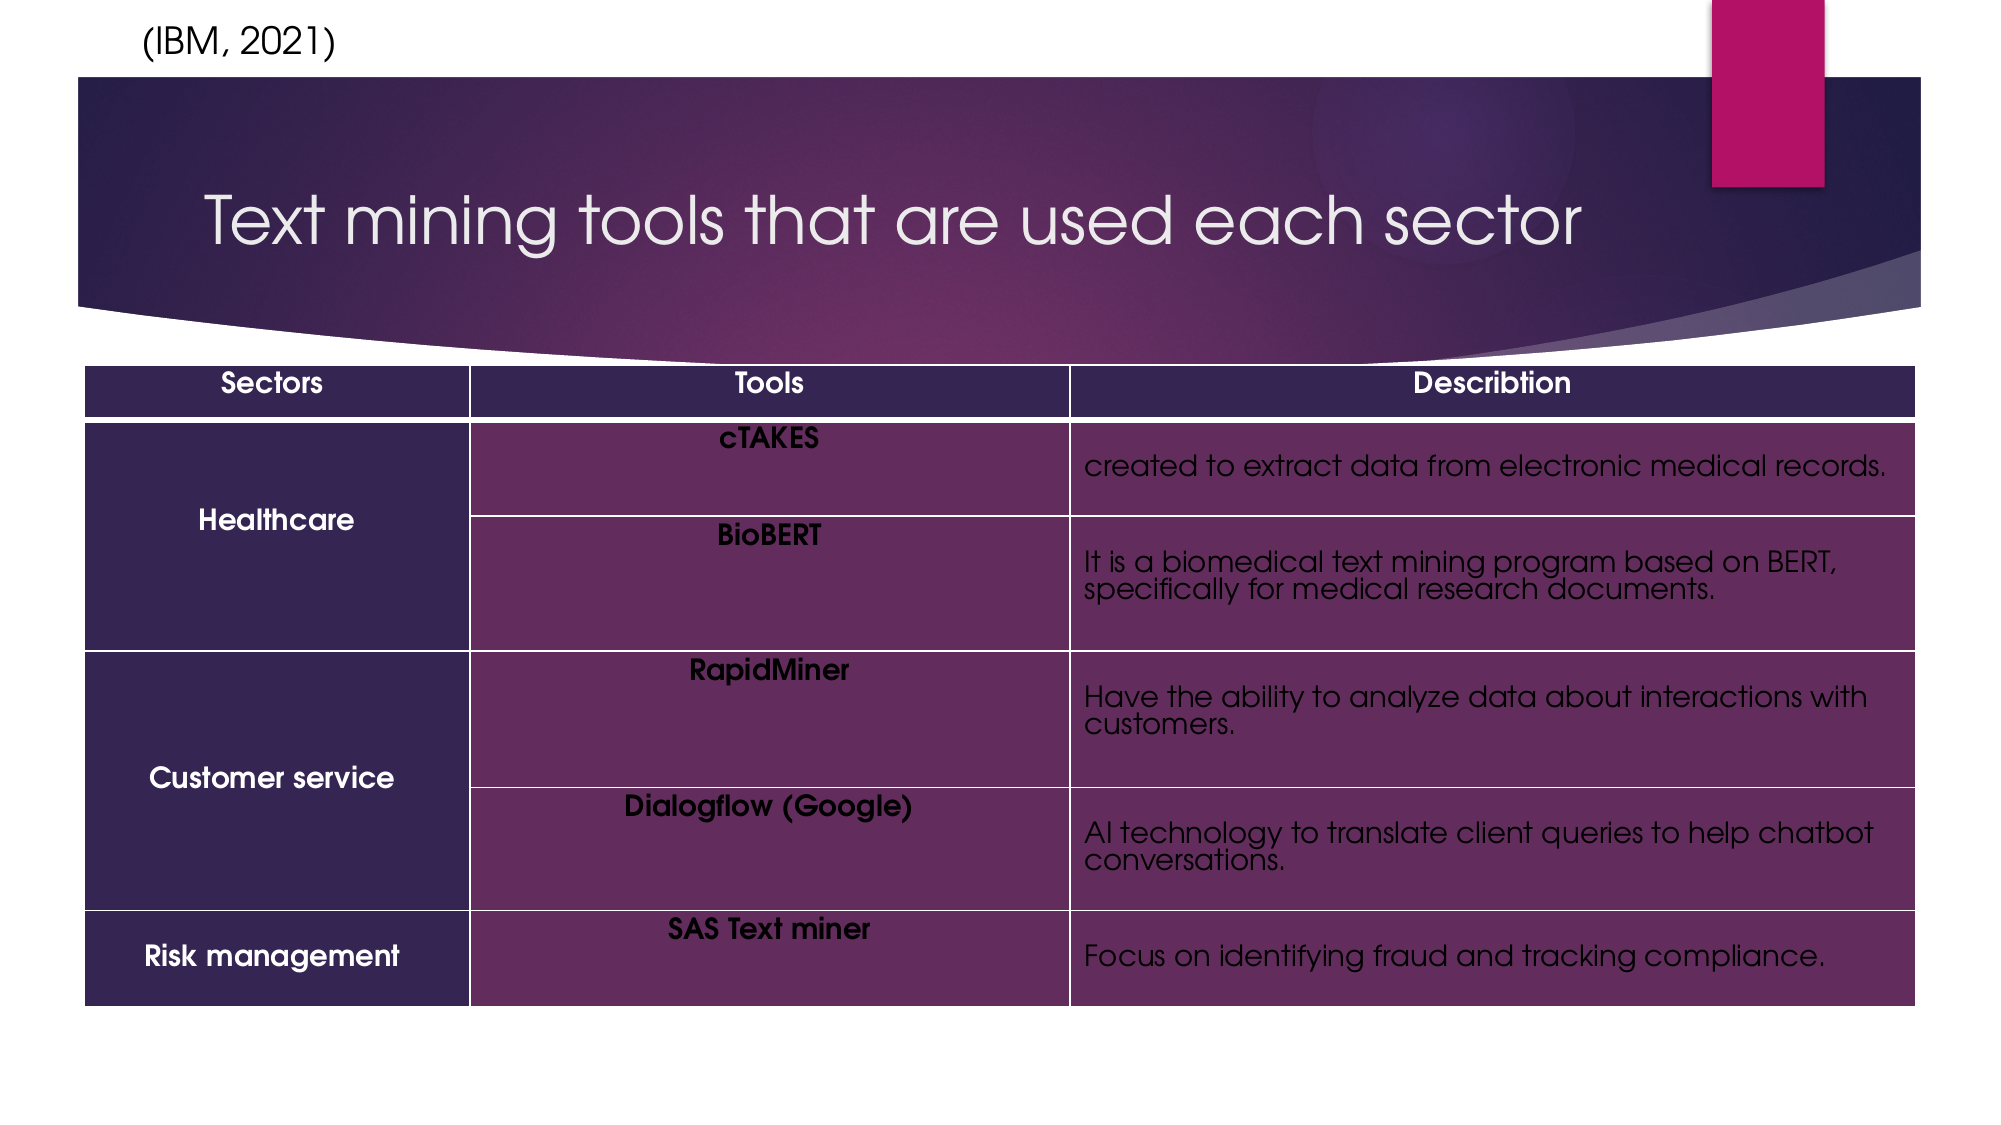

(IBM, 2021)
# Text mining tools that are used each sector
| Sectors | Tools | Describtion |
| --- | --- | --- |
| Healthcare | cTAKES | created to extract data from electronic medical records. |
|  | BioBERT | It is a biomedical text mining program based on BERT, specifically for medical research documents. |
| Customer service | RapidMiner | Have the ability to analyze data about interactions with customers. |
|  | Dialogflow (Google) | AI technology to translate client queries to help chatbot conversations. |
| Risk management | SAS Text miner | Focus on identifying fraud and tracking compliance. |